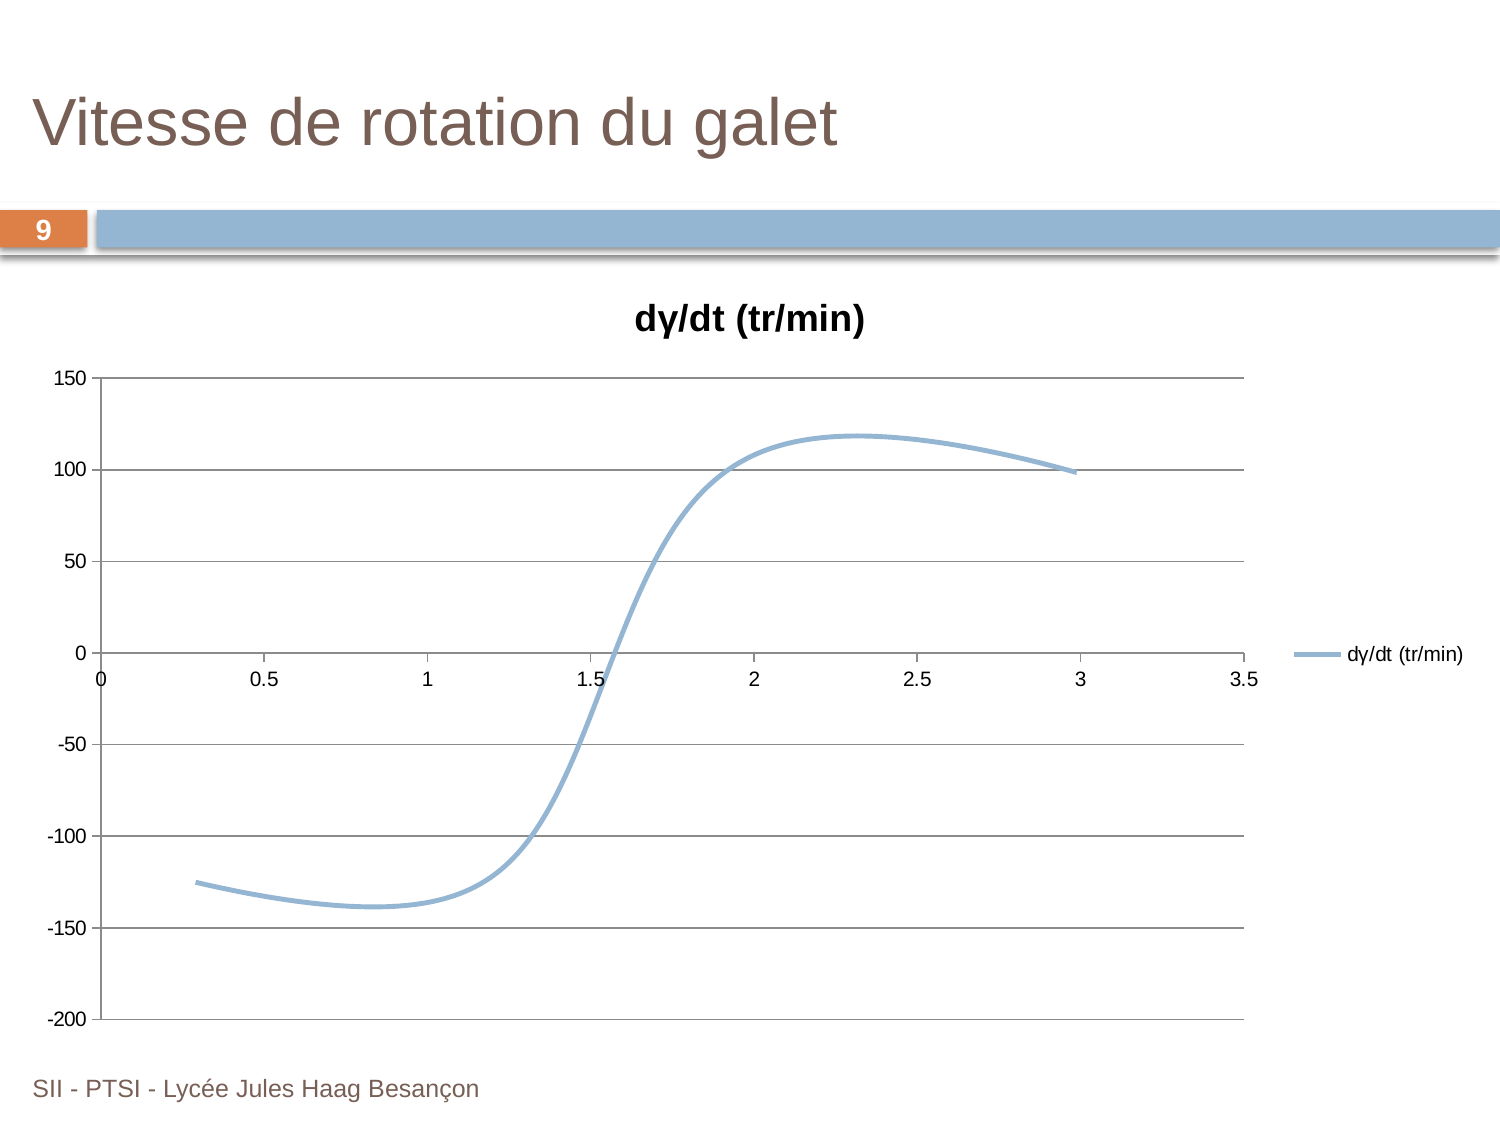

# Vitesse de rotation du galet
9

### Chart:

| Category | dγ/dt (tr/min) |
|---|---|
SII - PTSI - Lycée Jules Haag Besançon